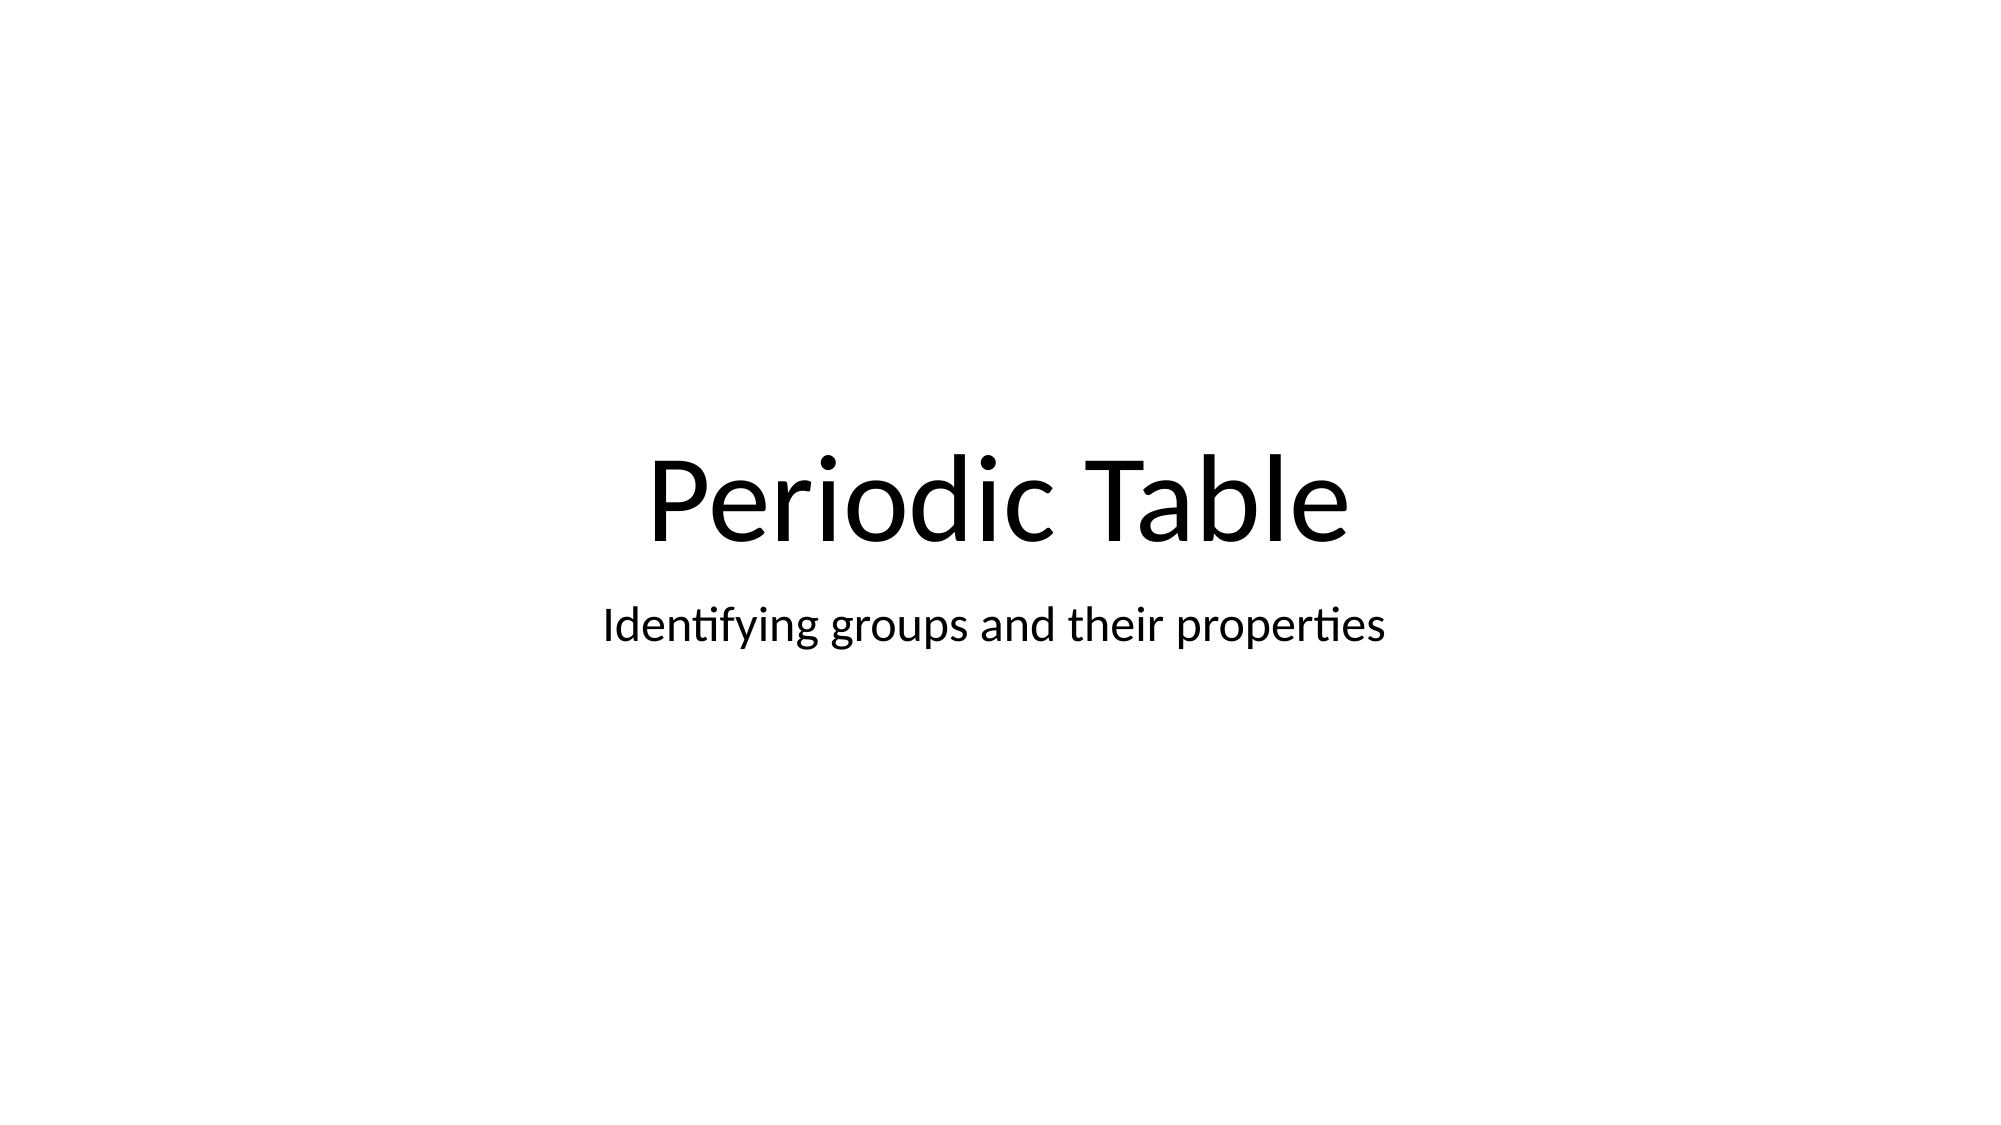

# Periodic Table
Identifying groups and their properties